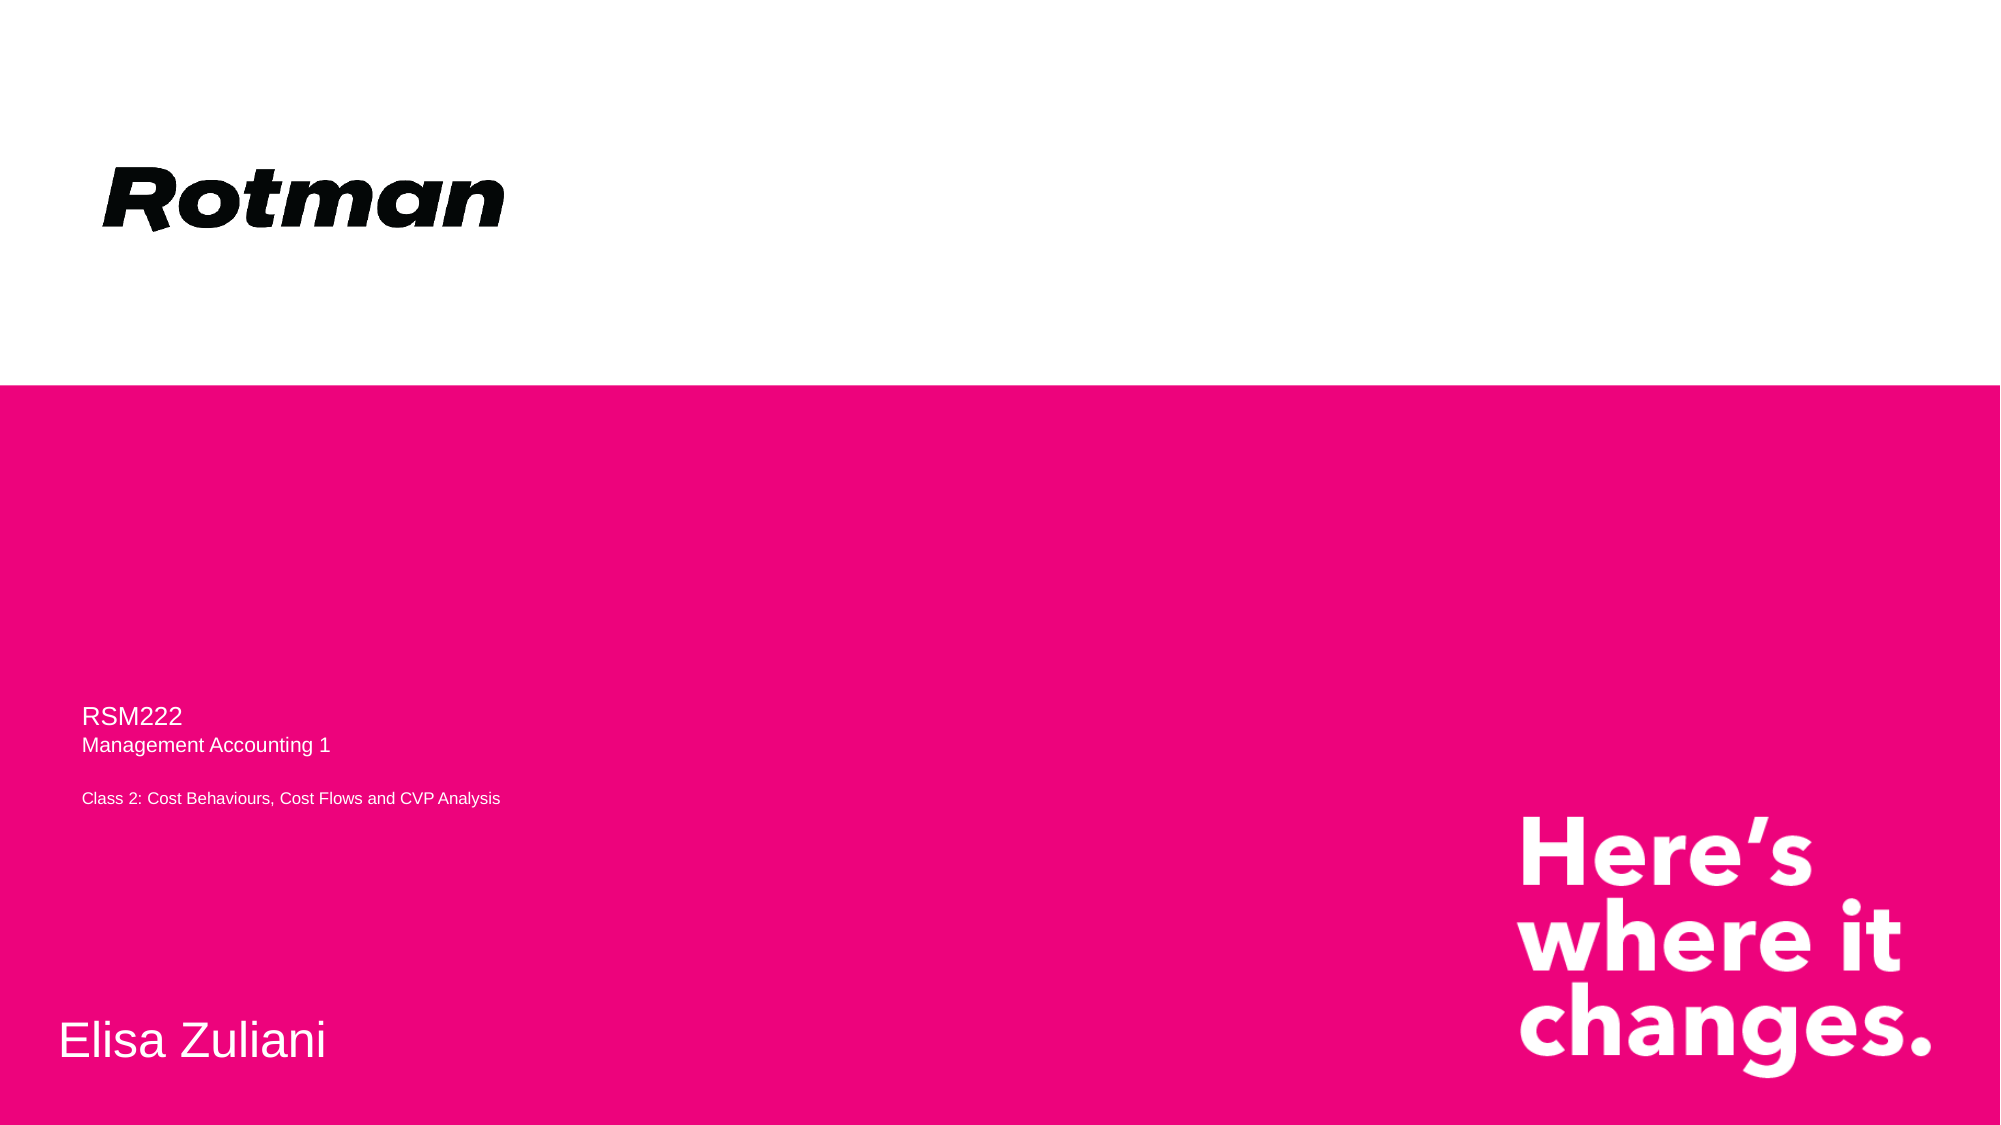

# RSM222 Management Accounting 1 Class 2: Cost Behaviours, Cost Flows and CVP Analysis
Elisa Zuliani